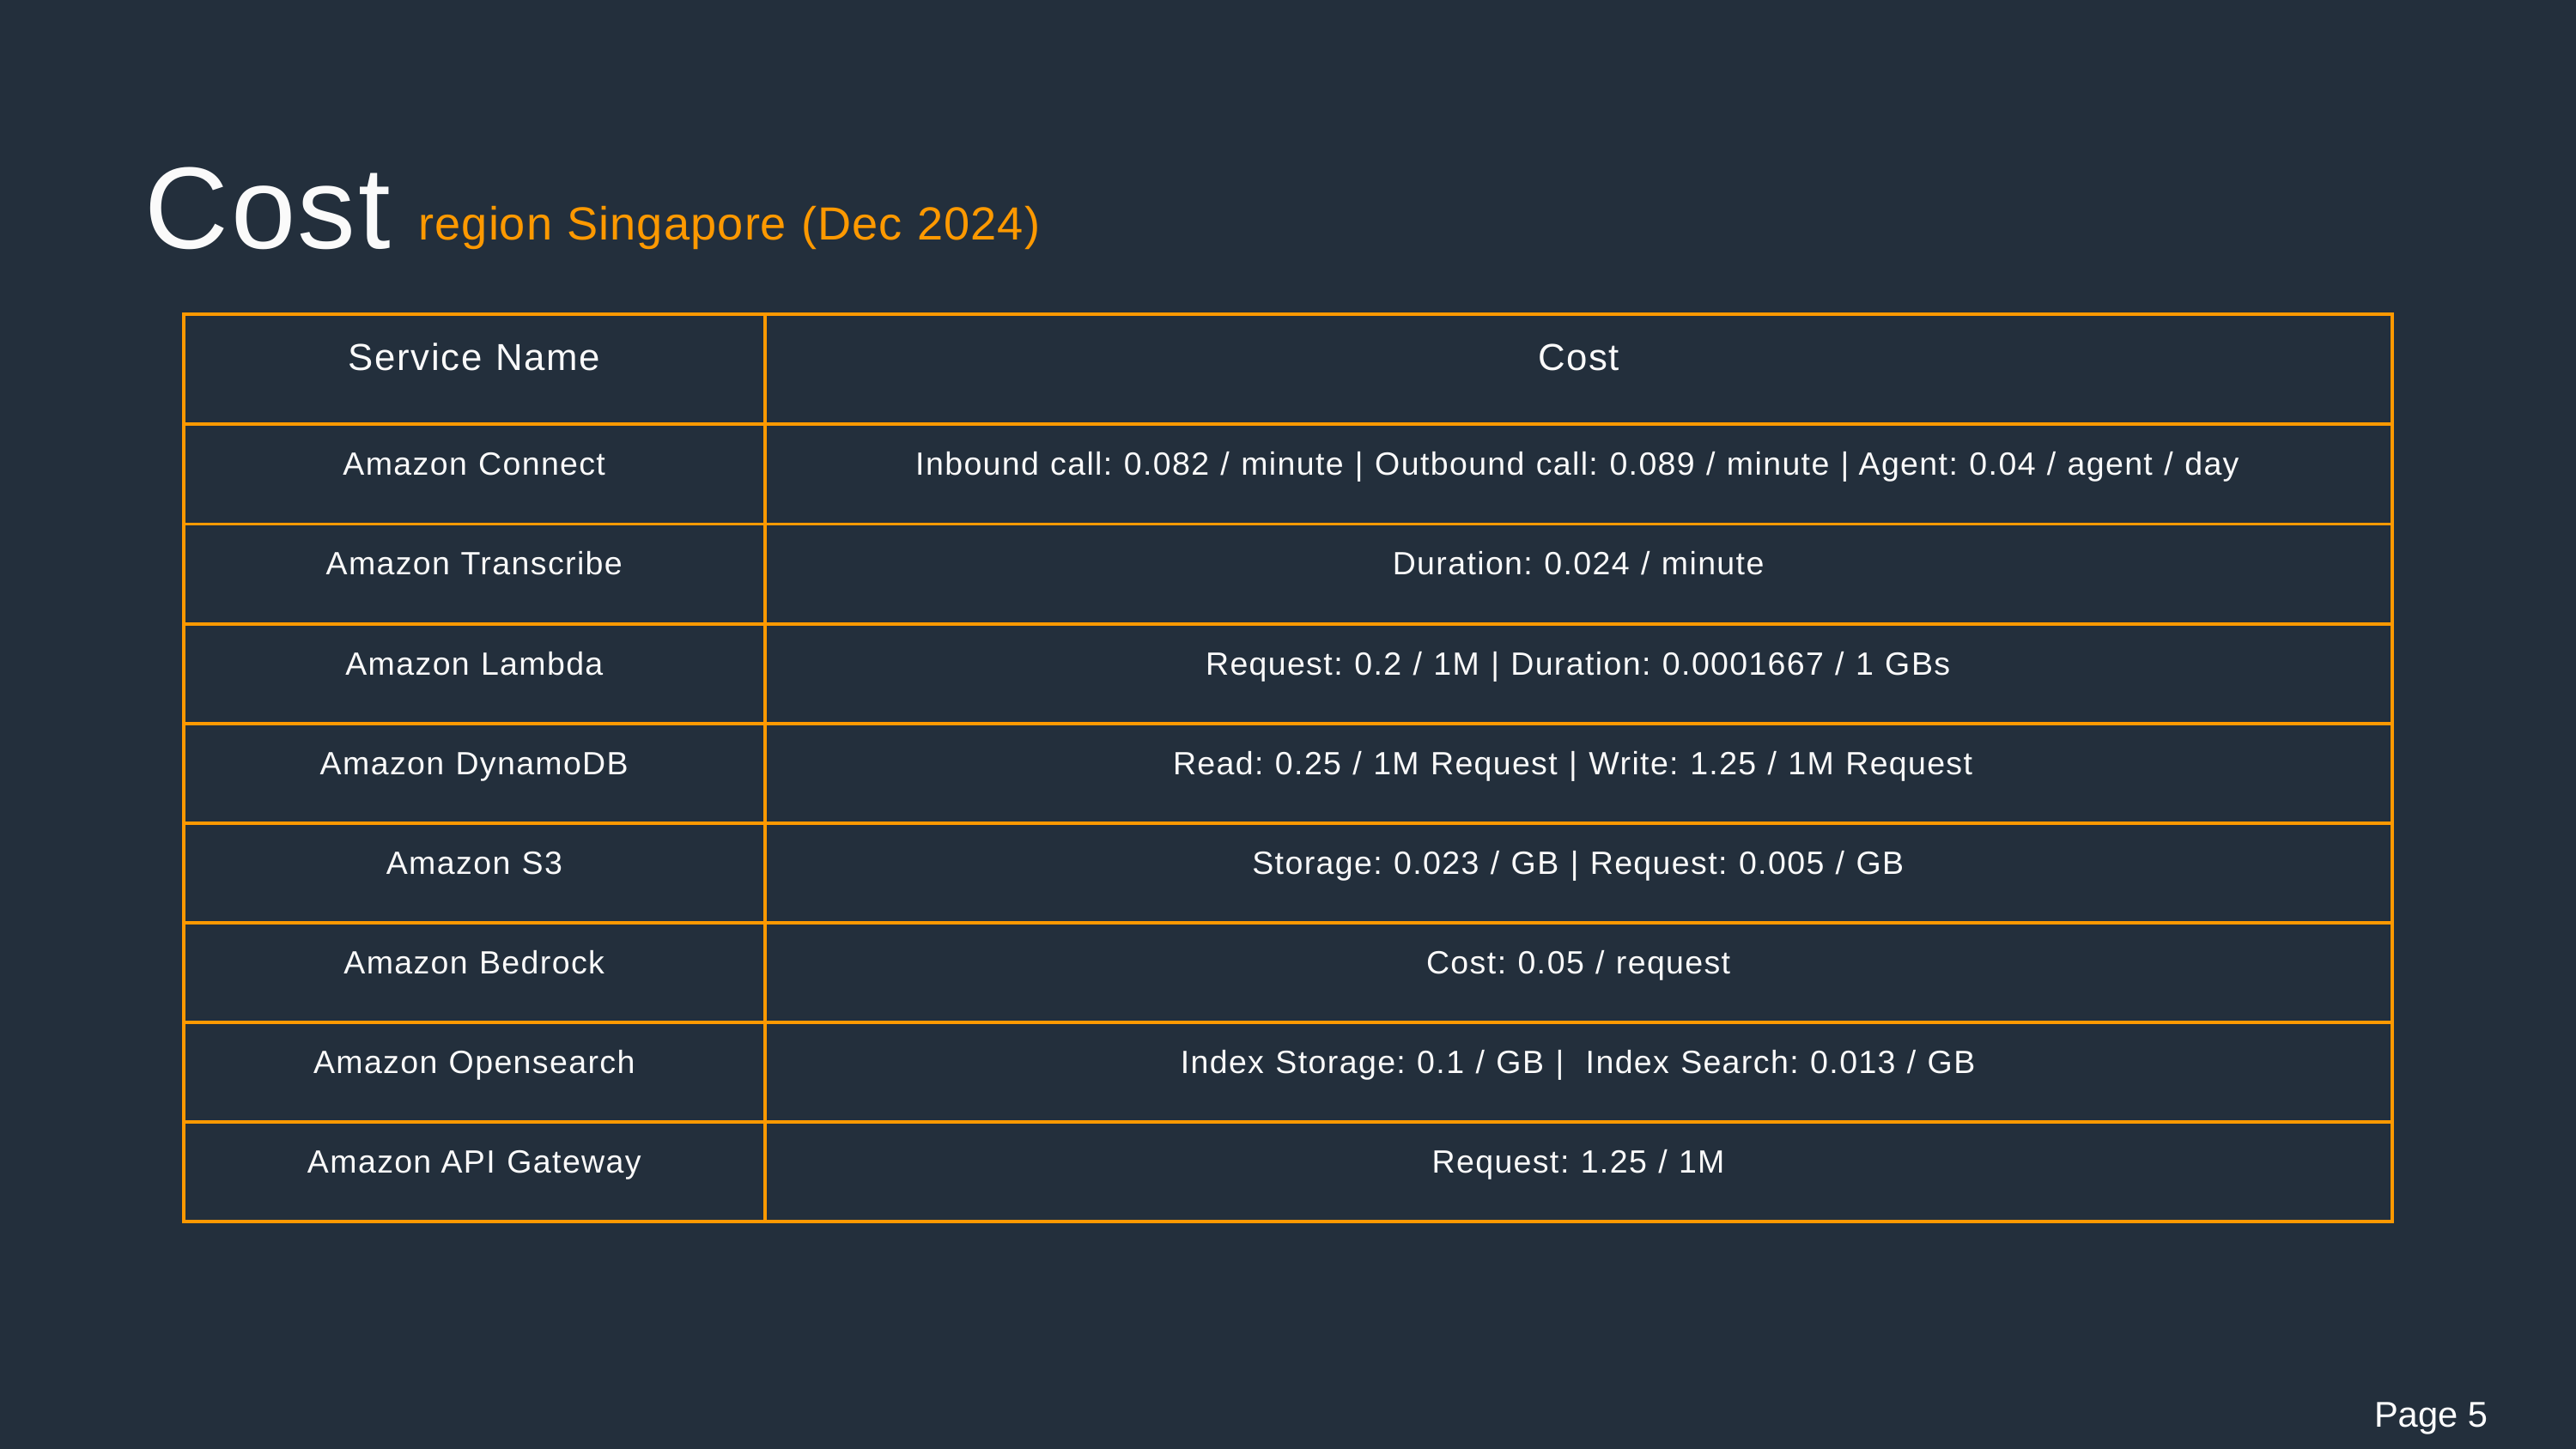

Cost
region Singapore (Dec 2024)
| Service Name | Cost |
| --- | --- |
| Amazon Connect | Inbound call: 0.082 / minute | Outbound call: 0.089 / minute | Agent: 0.04 / agent / day |
| Amazon Transcribe | Duration: 0.024 / minute |
| Amazon Lambda | Request: 0.2 / 1M | Duration: 0.0001667 / 1 GBs |
| Amazon DynamoDB | Read: 0.25 / 1M Request | Write: 1.25 / 1M Request |
| Amazon S3 | Storage: 0.023 / GB | Request: 0.005 / GB |
| Amazon Bedrock | Cost: 0.05 / request |
| Amazon Opensearch | Index Storage: 0.1 / GB | Index Search: 0.013 / GB |
| Amazon API Gateway | Request: 1.25 / 1M |
Page 5